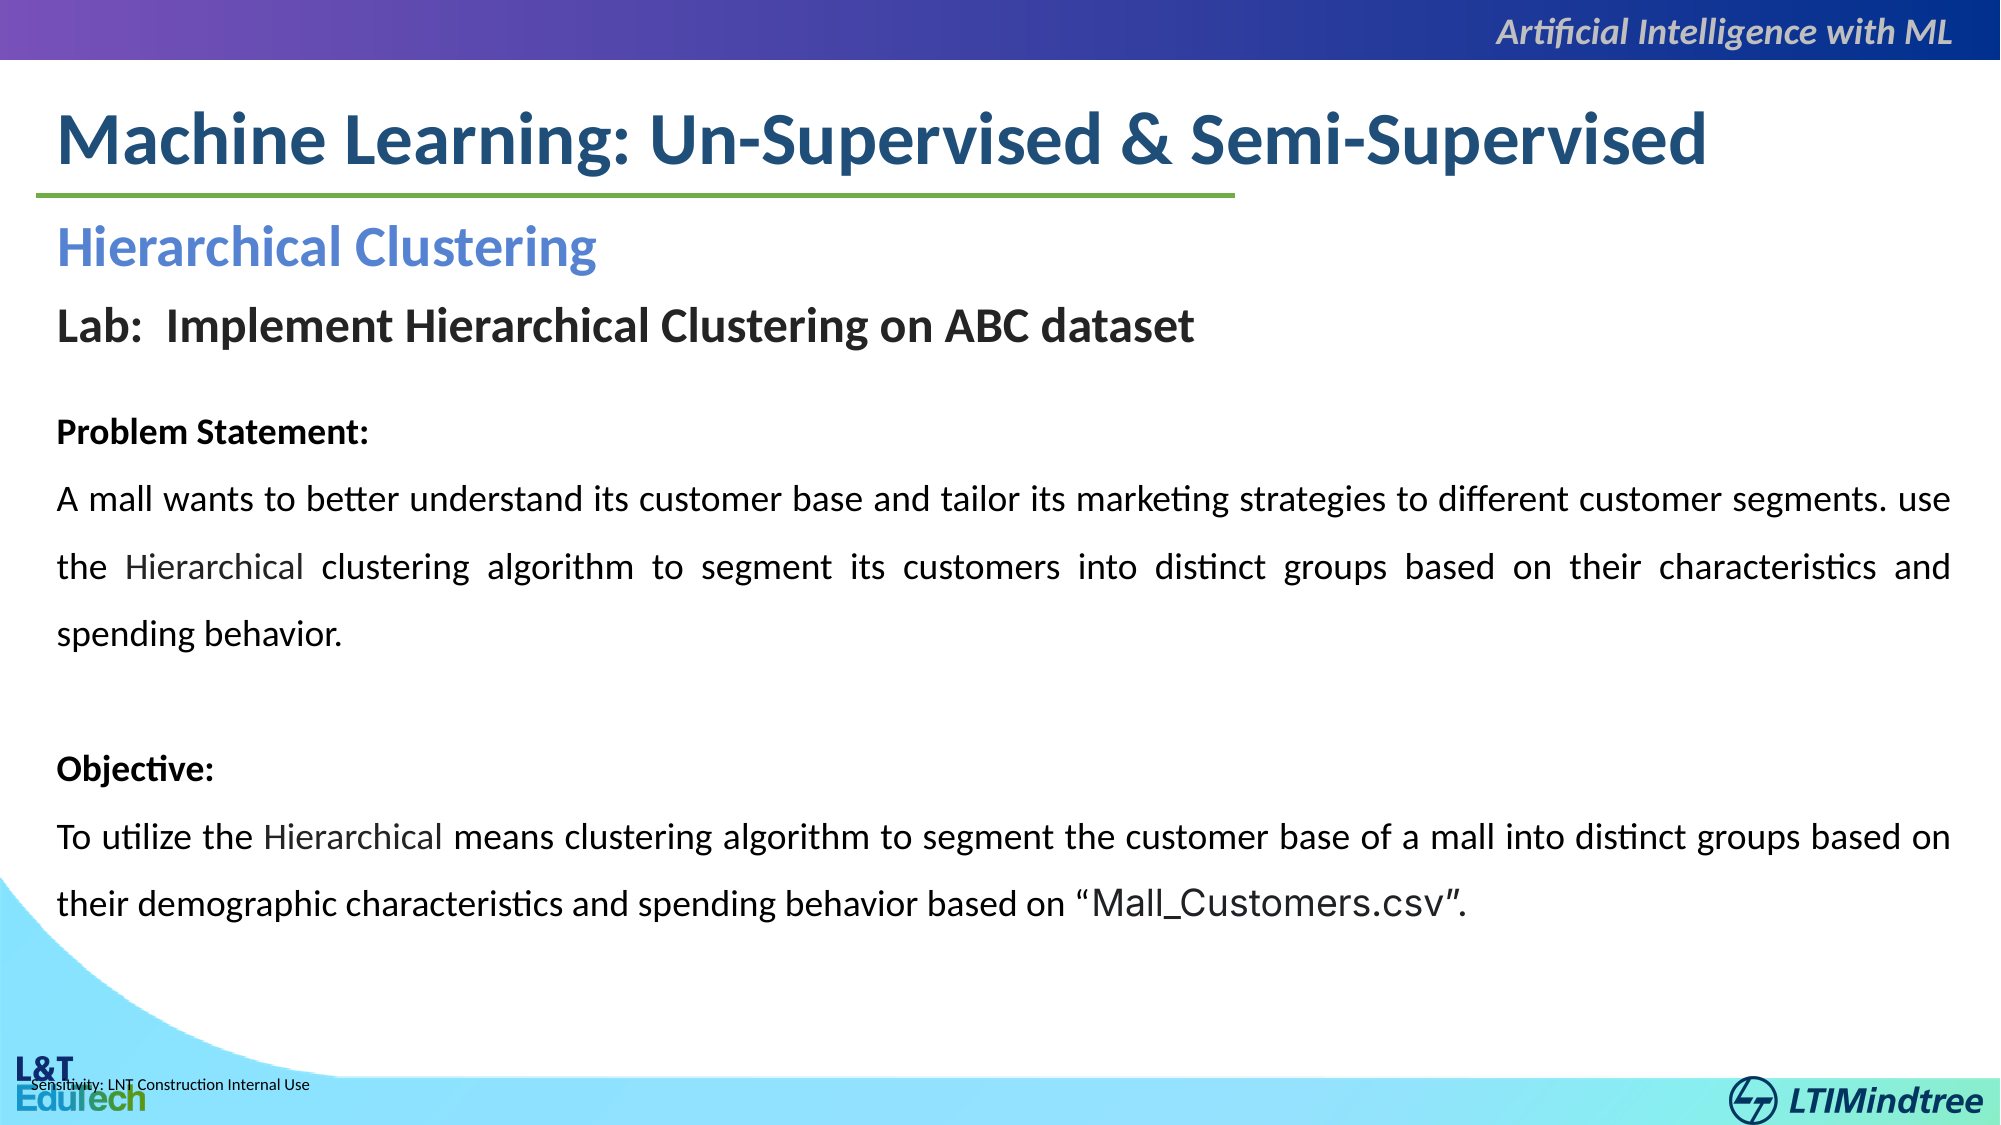

Artificial Intelligence with ML
Machine Learning: Un-Supervised & Semi-Supervised
Hierarchical Clustering
Lab:  Implement Hierarchical Clustering on ABC dataset
Problem Statement:
A mall wants to better understand its customer base and tailor its marketing strategies to different customer segments. use the Hierarchical clustering algorithm to segment its customers into distinct groups based on their characteristics and spending behavior.

Objective:
To utilize the Hierarchical means clustering algorithm to segment the customer base of a mall into distinct groups based on their demographic characteristics and spending behavior based on “Mall_Customers.csv”.